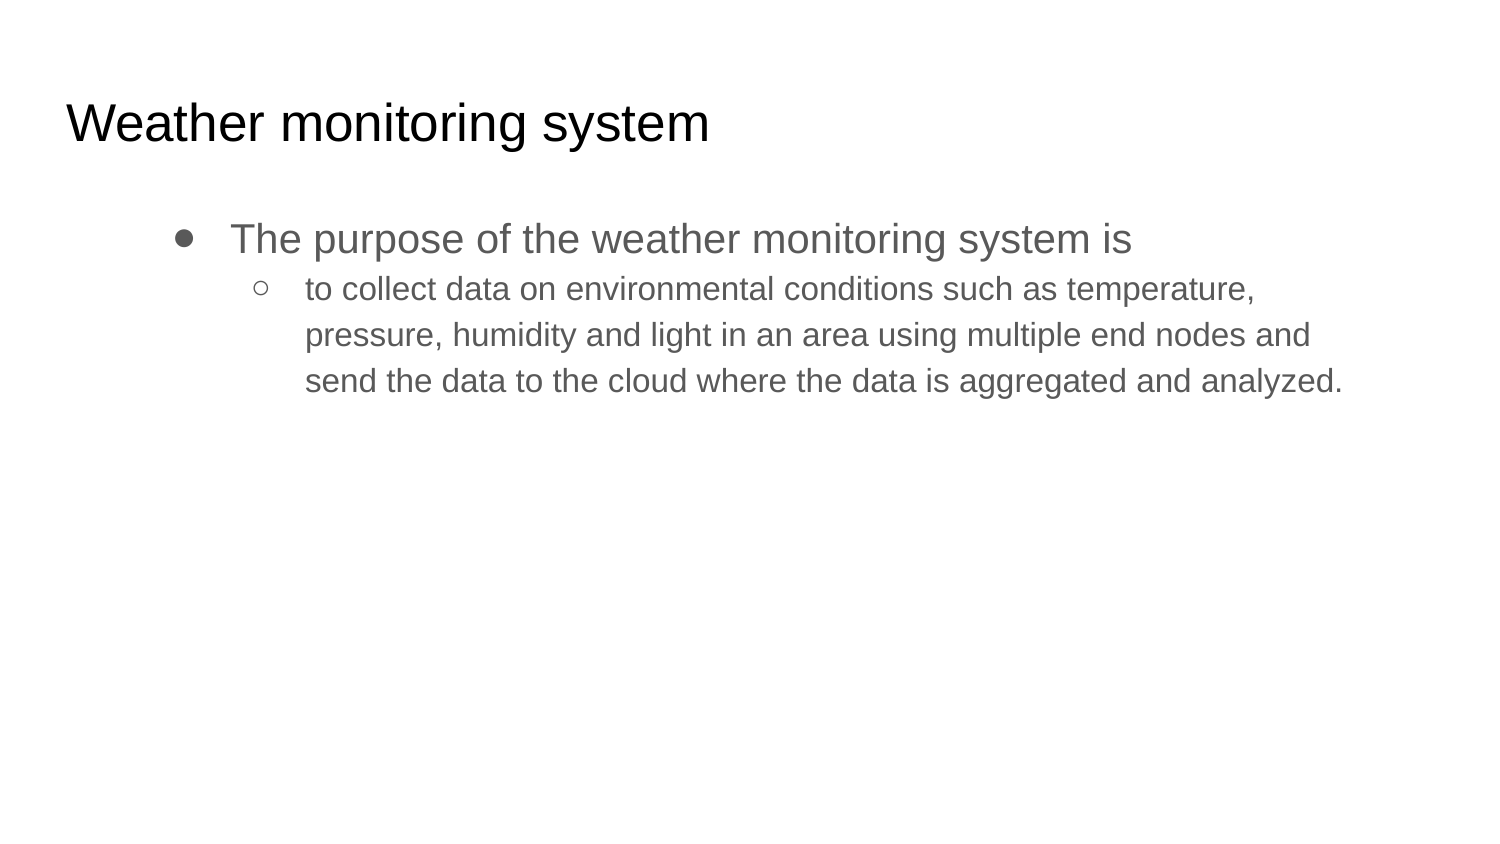

# Weather monitoring system
The purpose of the weather monitoring system is
to collect data on environmental conditions such as temperature, pressure, humidity and light in an area using multiple end nodes and send the data to the cloud where the data is aggregated and analyzed.